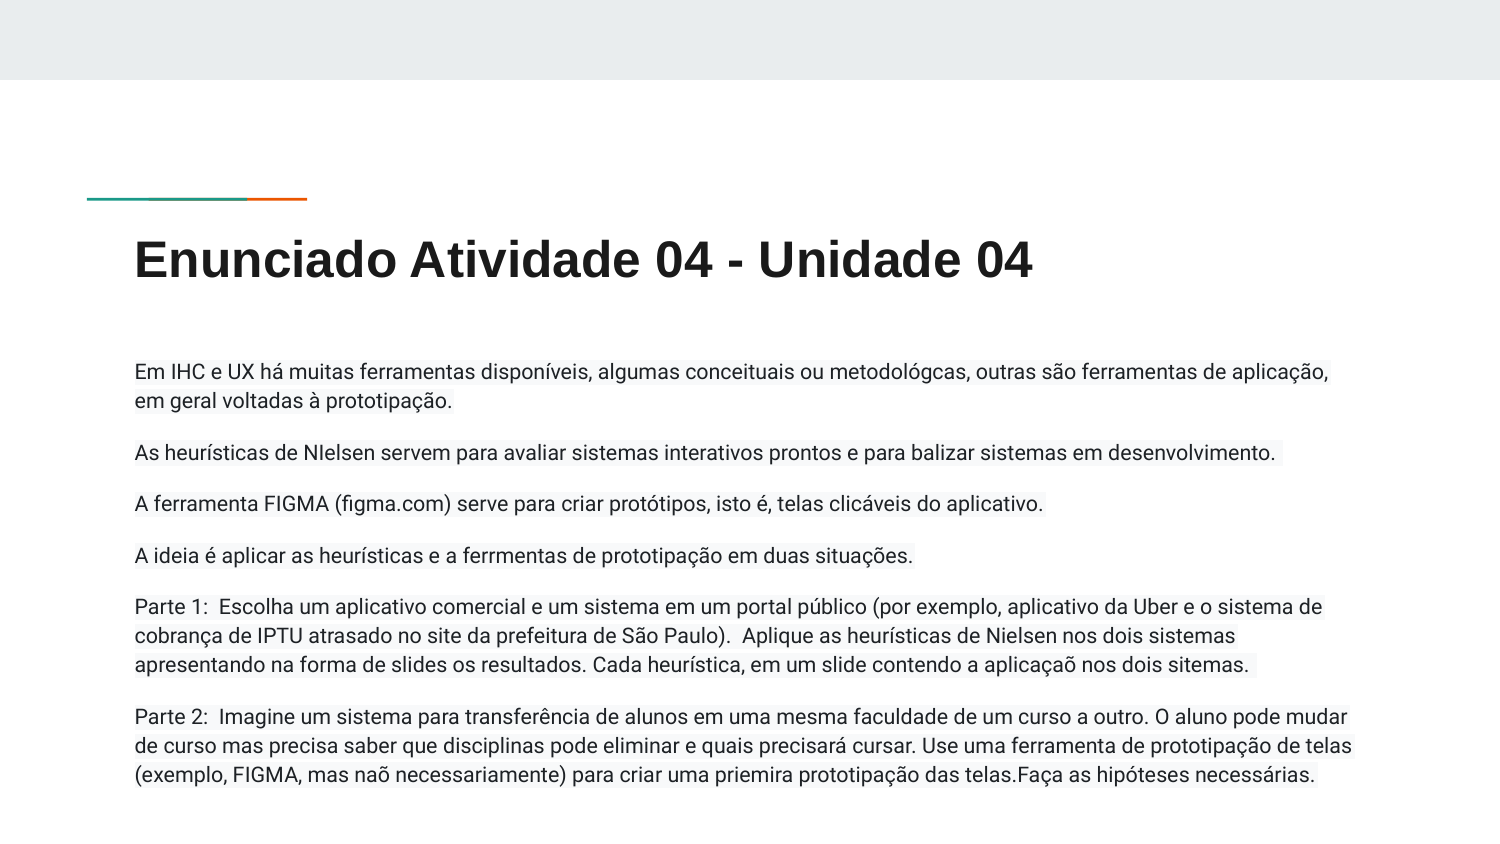

# Enunciado Atividade 04 - Unidade 04
Em IHC e UX há muitas ferramentas disponíveis, algumas conceituais ou metodológcas, outras são ferramentas de aplicação, em geral voltadas à prototipação.
As heurísticas de NIelsen servem para avaliar sistemas interativos prontos e para balizar sistemas em desenvolvimento.
A ferramenta FIGMA (figma.com) serve para criar protótipos, isto é, telas clicáveis do aplicativo.
A ideia é aplicar as heurísticas e a ferrmentas de prototipação em duas situações.
Parte 1:  Escolha um aplicativo comercial e um sistema em um portal público (por exemplo, aplicativo da Uber e o sistema de cobrança de IPTU atrasado no site da prefeitura de São Paulo).  Aplique as heurísticas de Nielsen nos dois sistemas apresentando na forma de slides os resultados. Cada heurística, em um slide contendo a aplicaçaõ nos dois sitemas.
Parte 2:  Imagine um sistema para transferência de alunos em uma mesma faculdade de um curso a outro. O aluno pode mudar de curso mas precisa saber que disciplinas pode eliminar e quais precisará cursar. Use uma ferramenta de prototipação de telas (exemplo, FIGMA, mas naõ necessariamente) para criar uma priemira prototipação das telas.Faça as hipóteses necessárias.